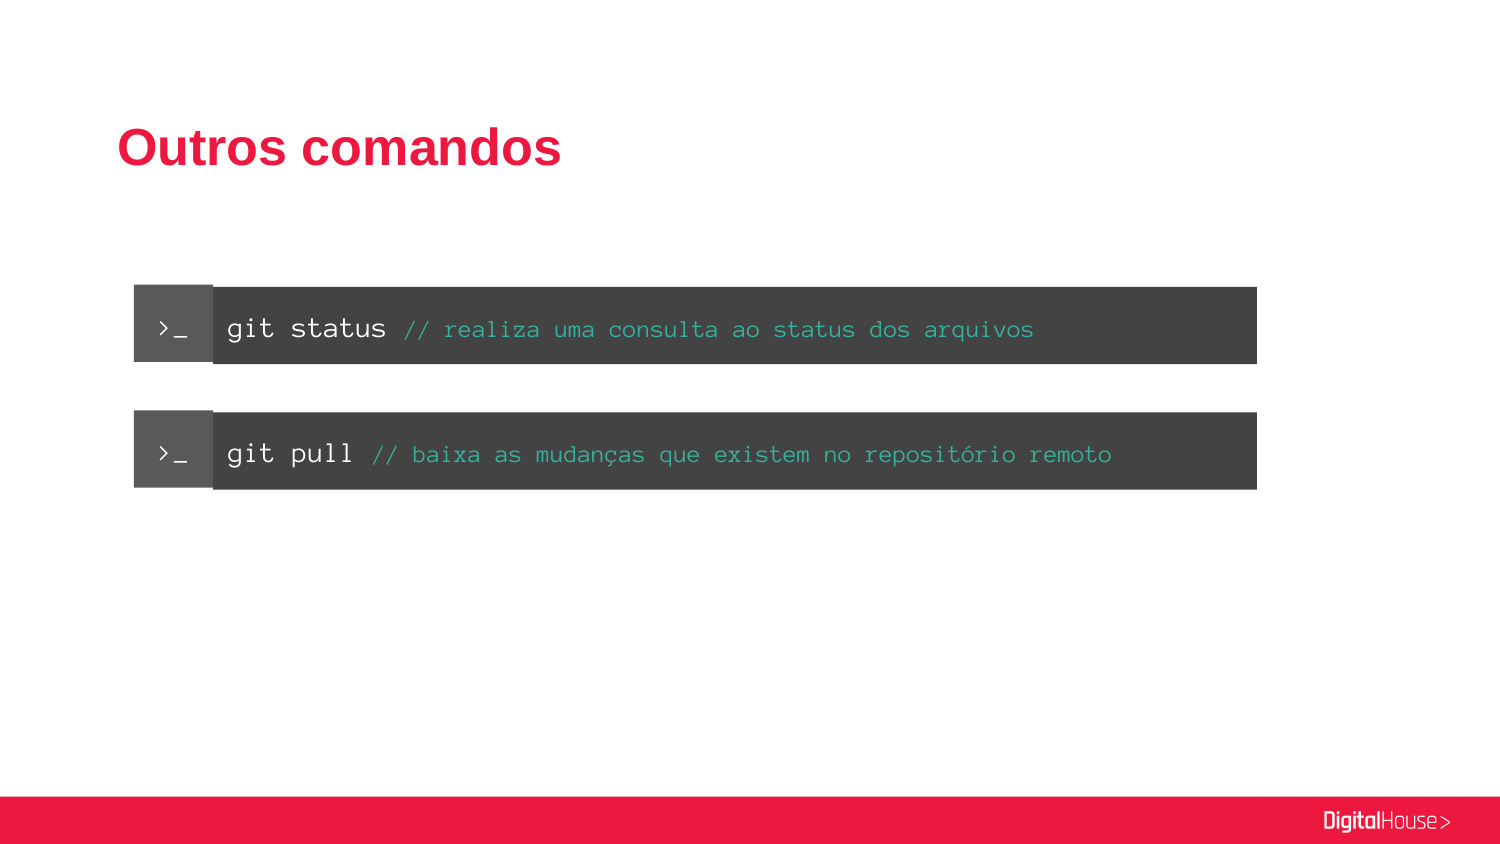

# Outros comandos
>_
git status // realiza uma consulta ao status dos arquivos
>_
git pull // baixa as mudanças que existem no repositório remoto